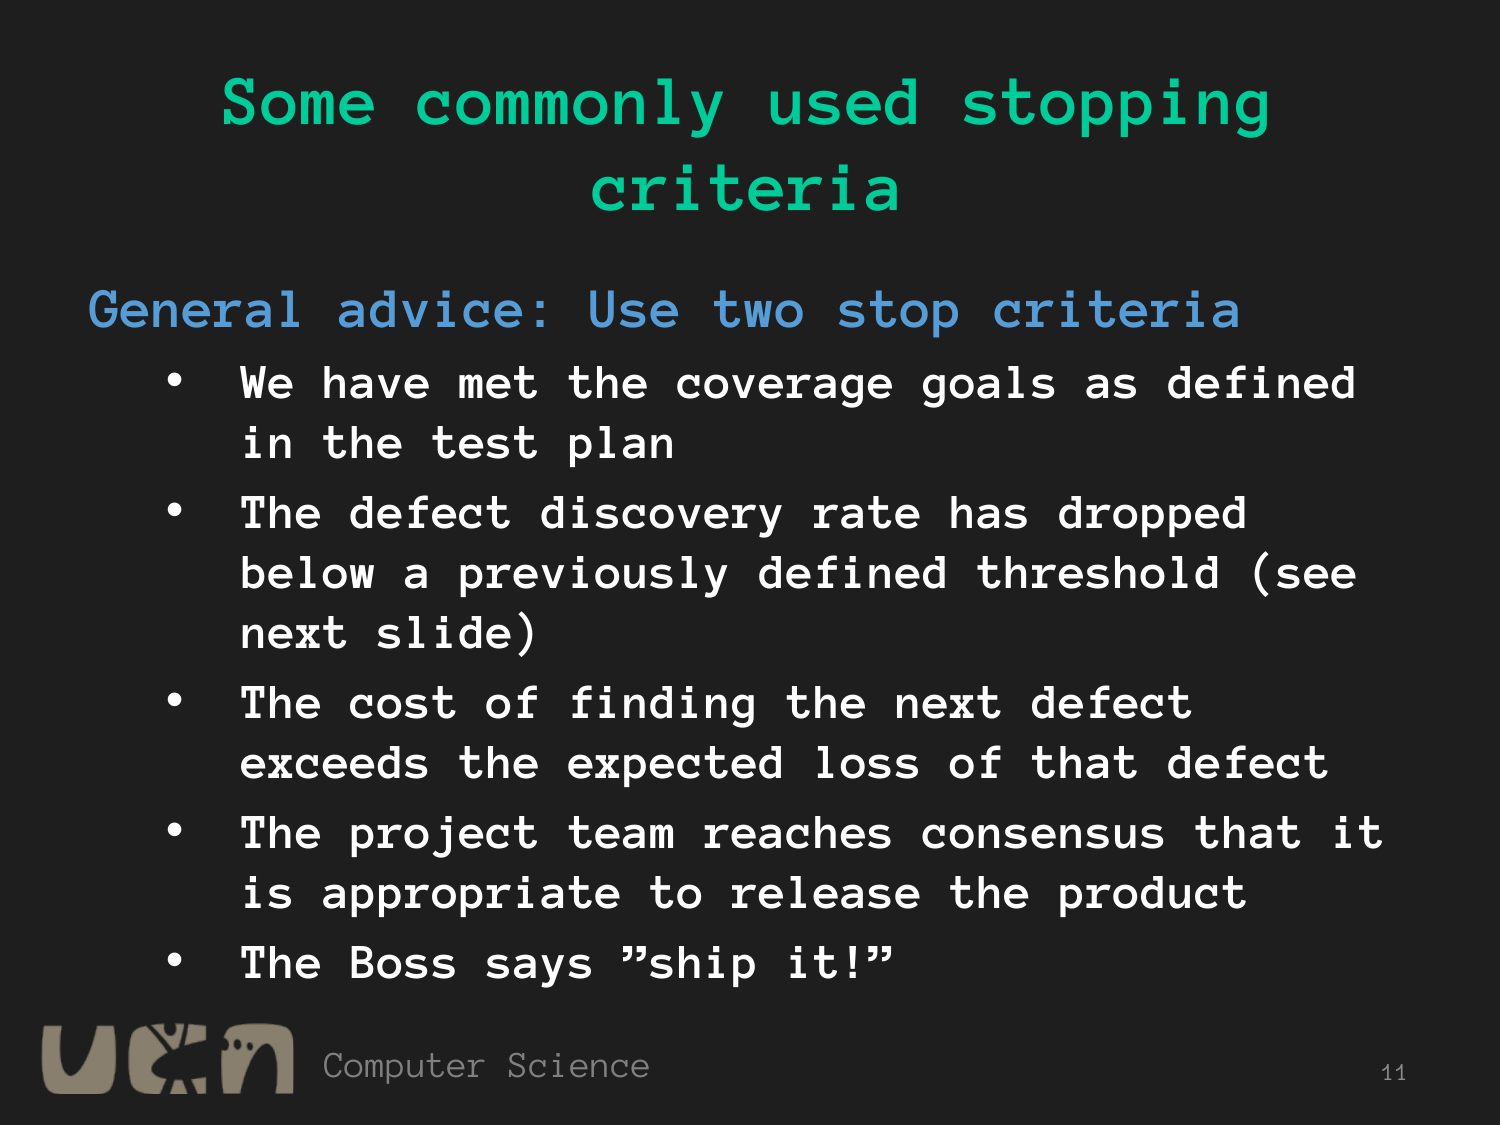

# Some commonly used stopping criteria
General advice: Use two stop criteria
We have met the coverage goals as defined in the test plan
The defect discovery rate has dropped below a previously defined threshold (see next slide)
The cost of finding the next defect exceeds the expected loss of that defect
The project team reaches consensus that it is appropriate to release the product
The Boss says ”ship it!”
11